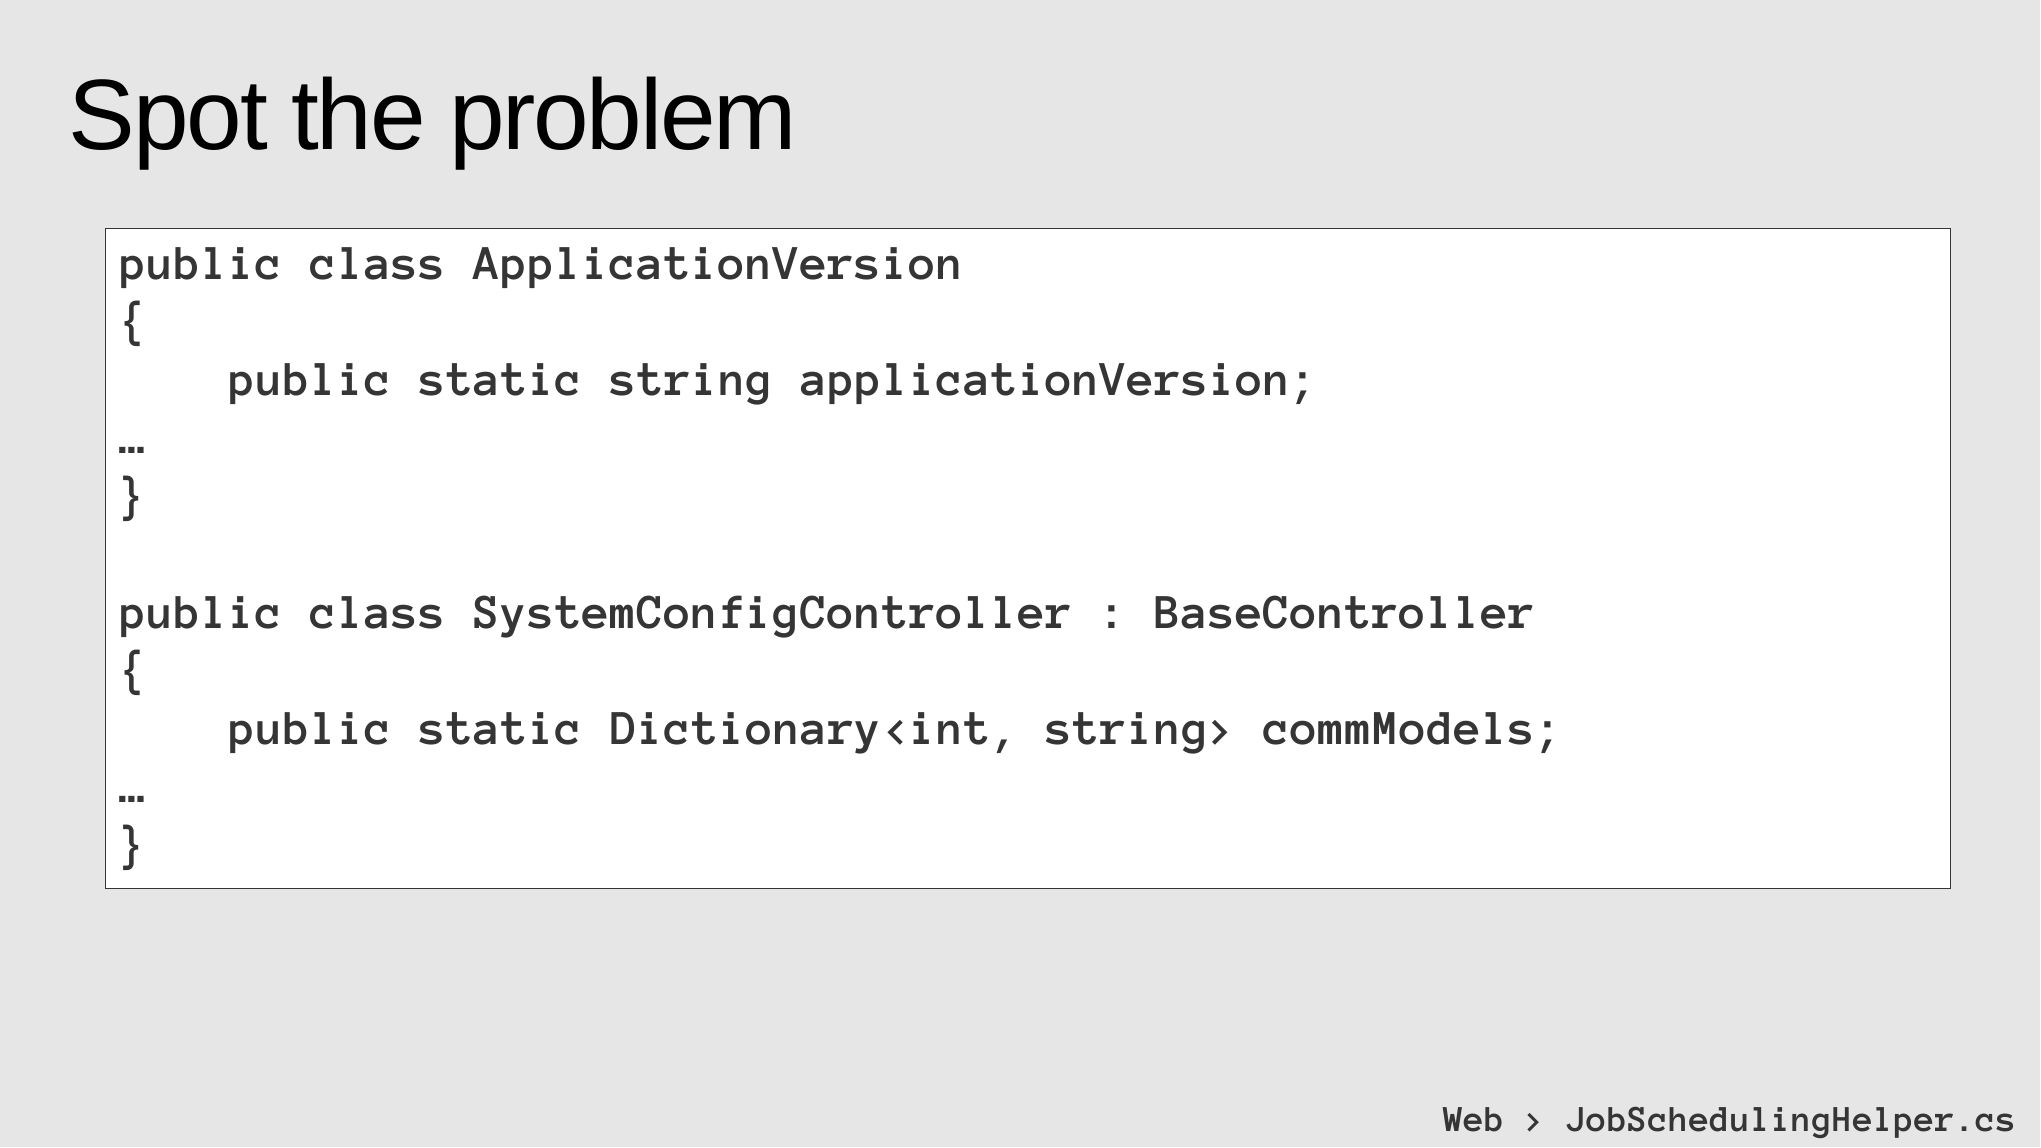

# Spot the problem
public class ApplicationVersion
{
    public static string applicationVersion;
…
}

public class SystemConfigController : BaseController
{
    public static Dictionary<int, string> commModels;
…
}
Web > JobSchedulingHelper.cs